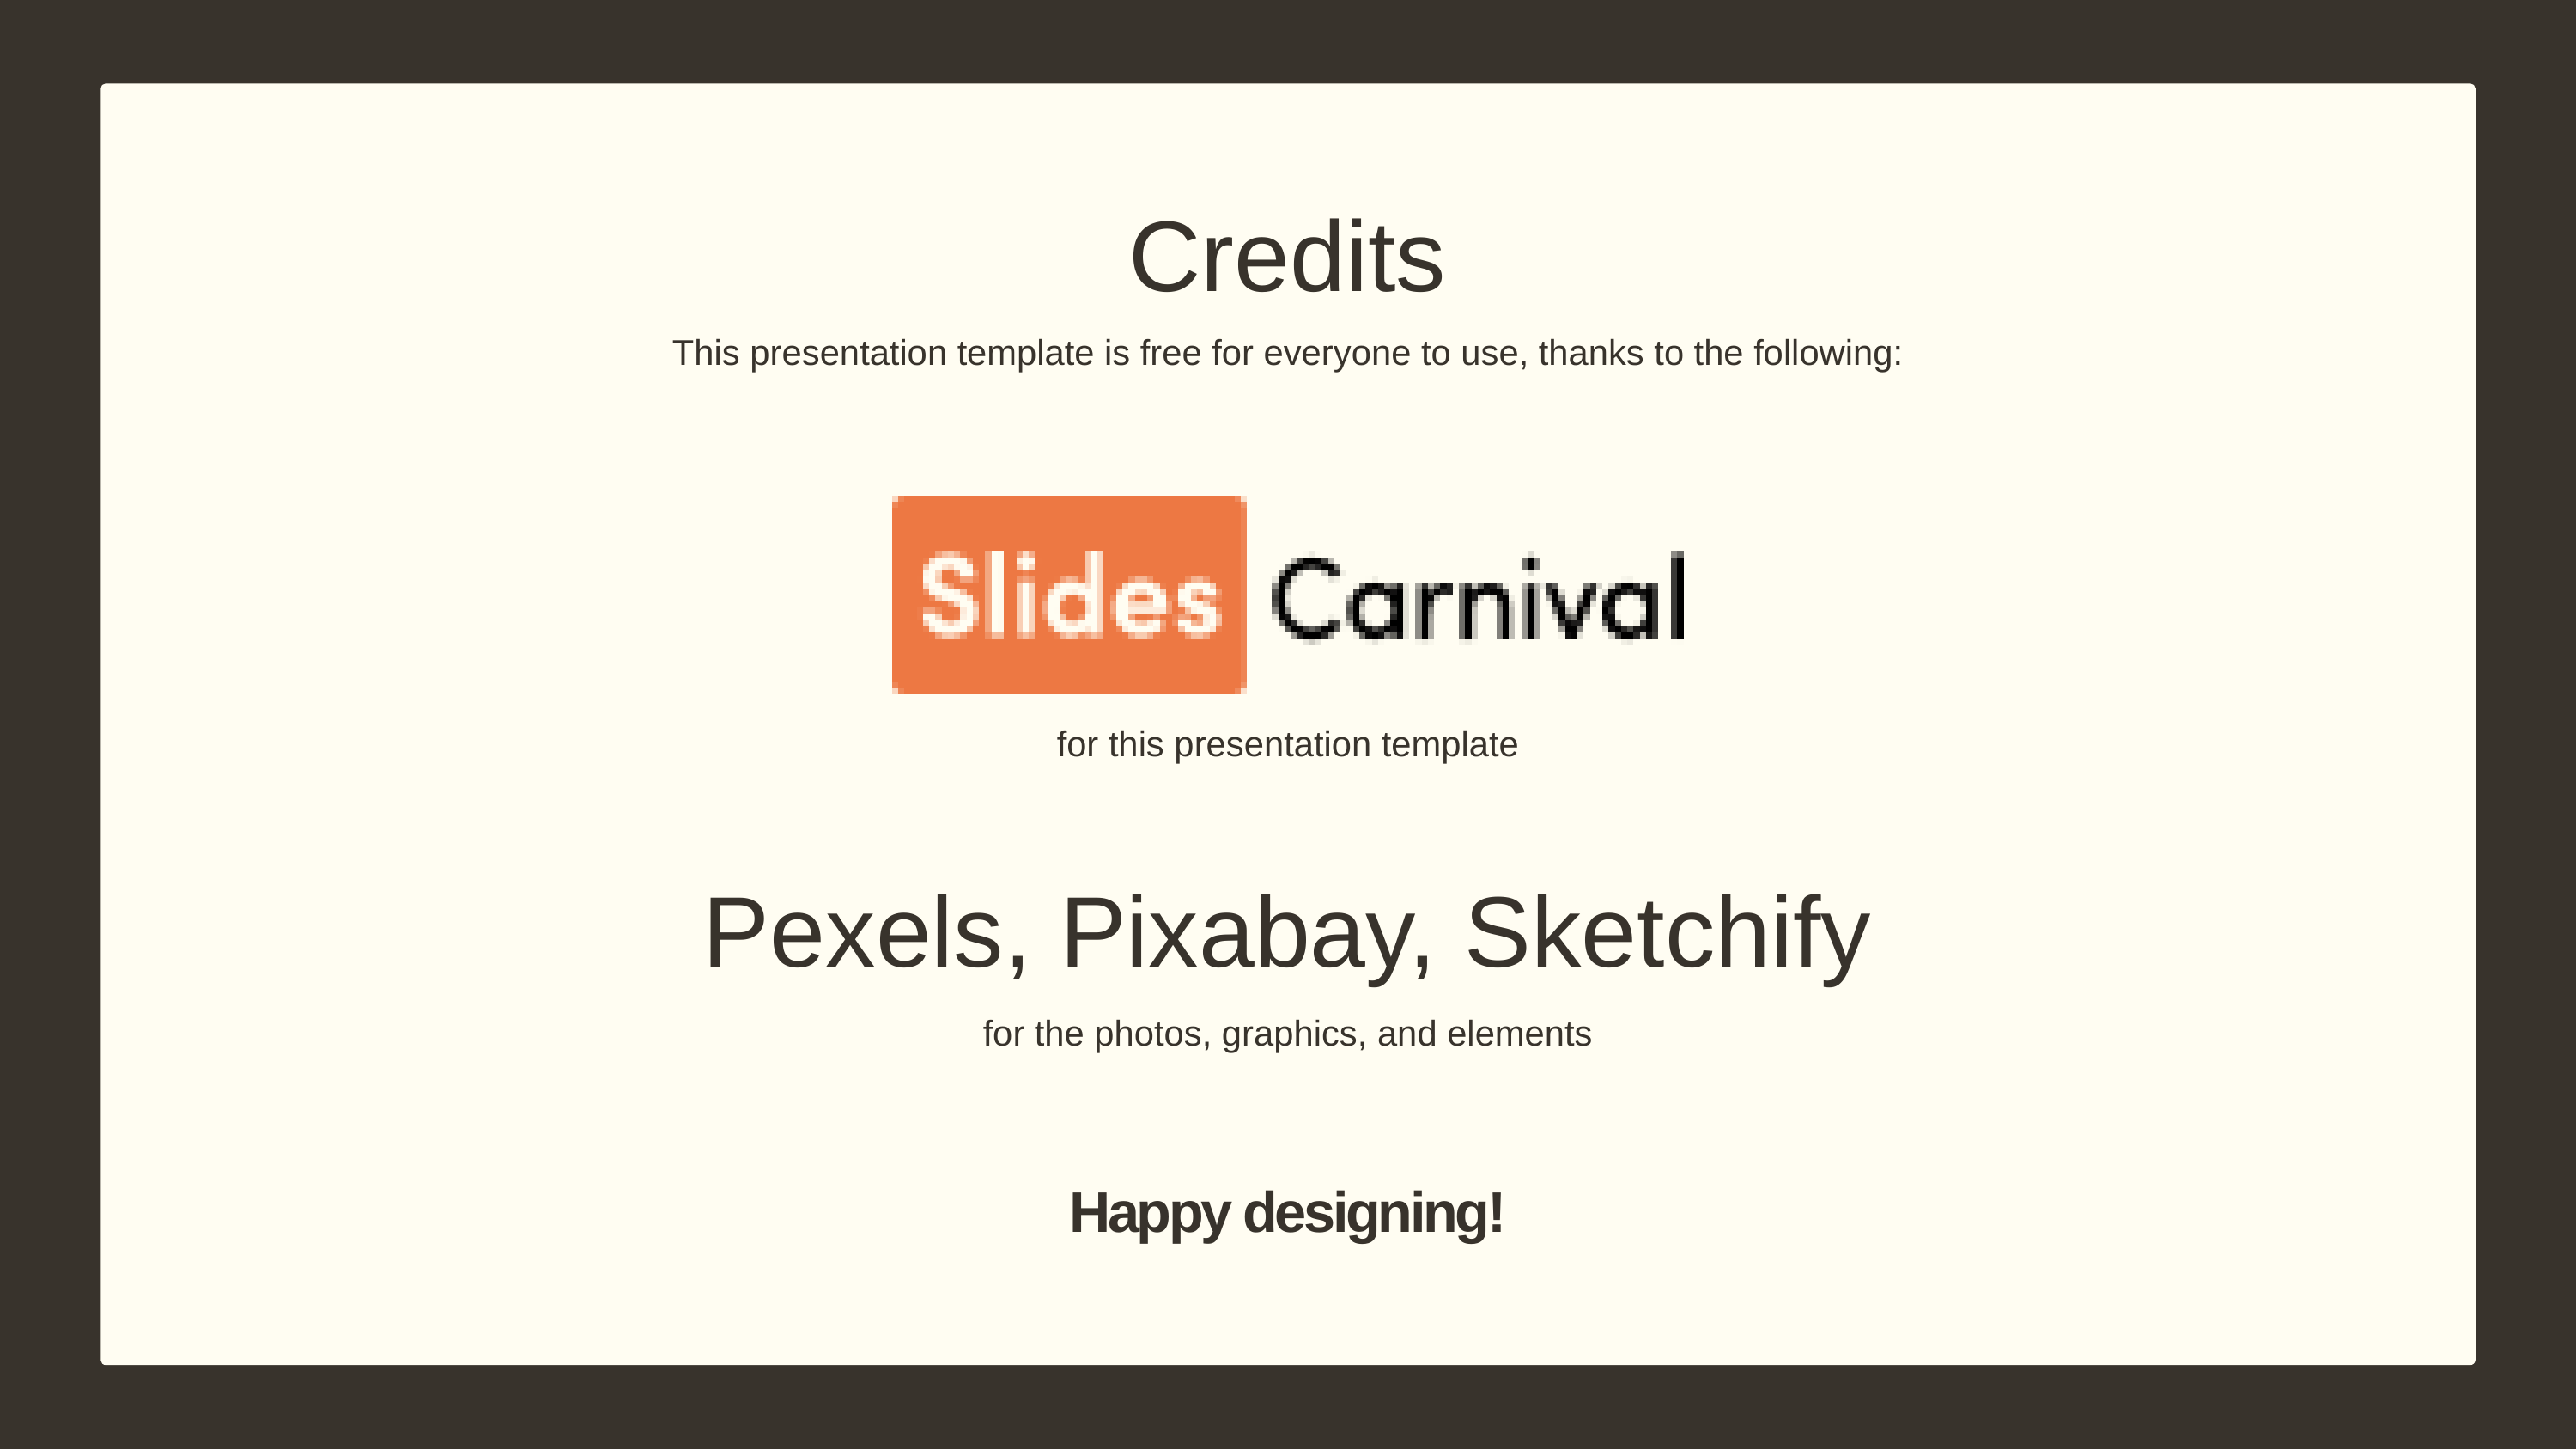

Credits
This presentation template is free for everyone to use, thanks to the following:

for this presentation template
Pexels, Pixabay, Sketchify
for the photos, graphics, and elements
Happy designing!